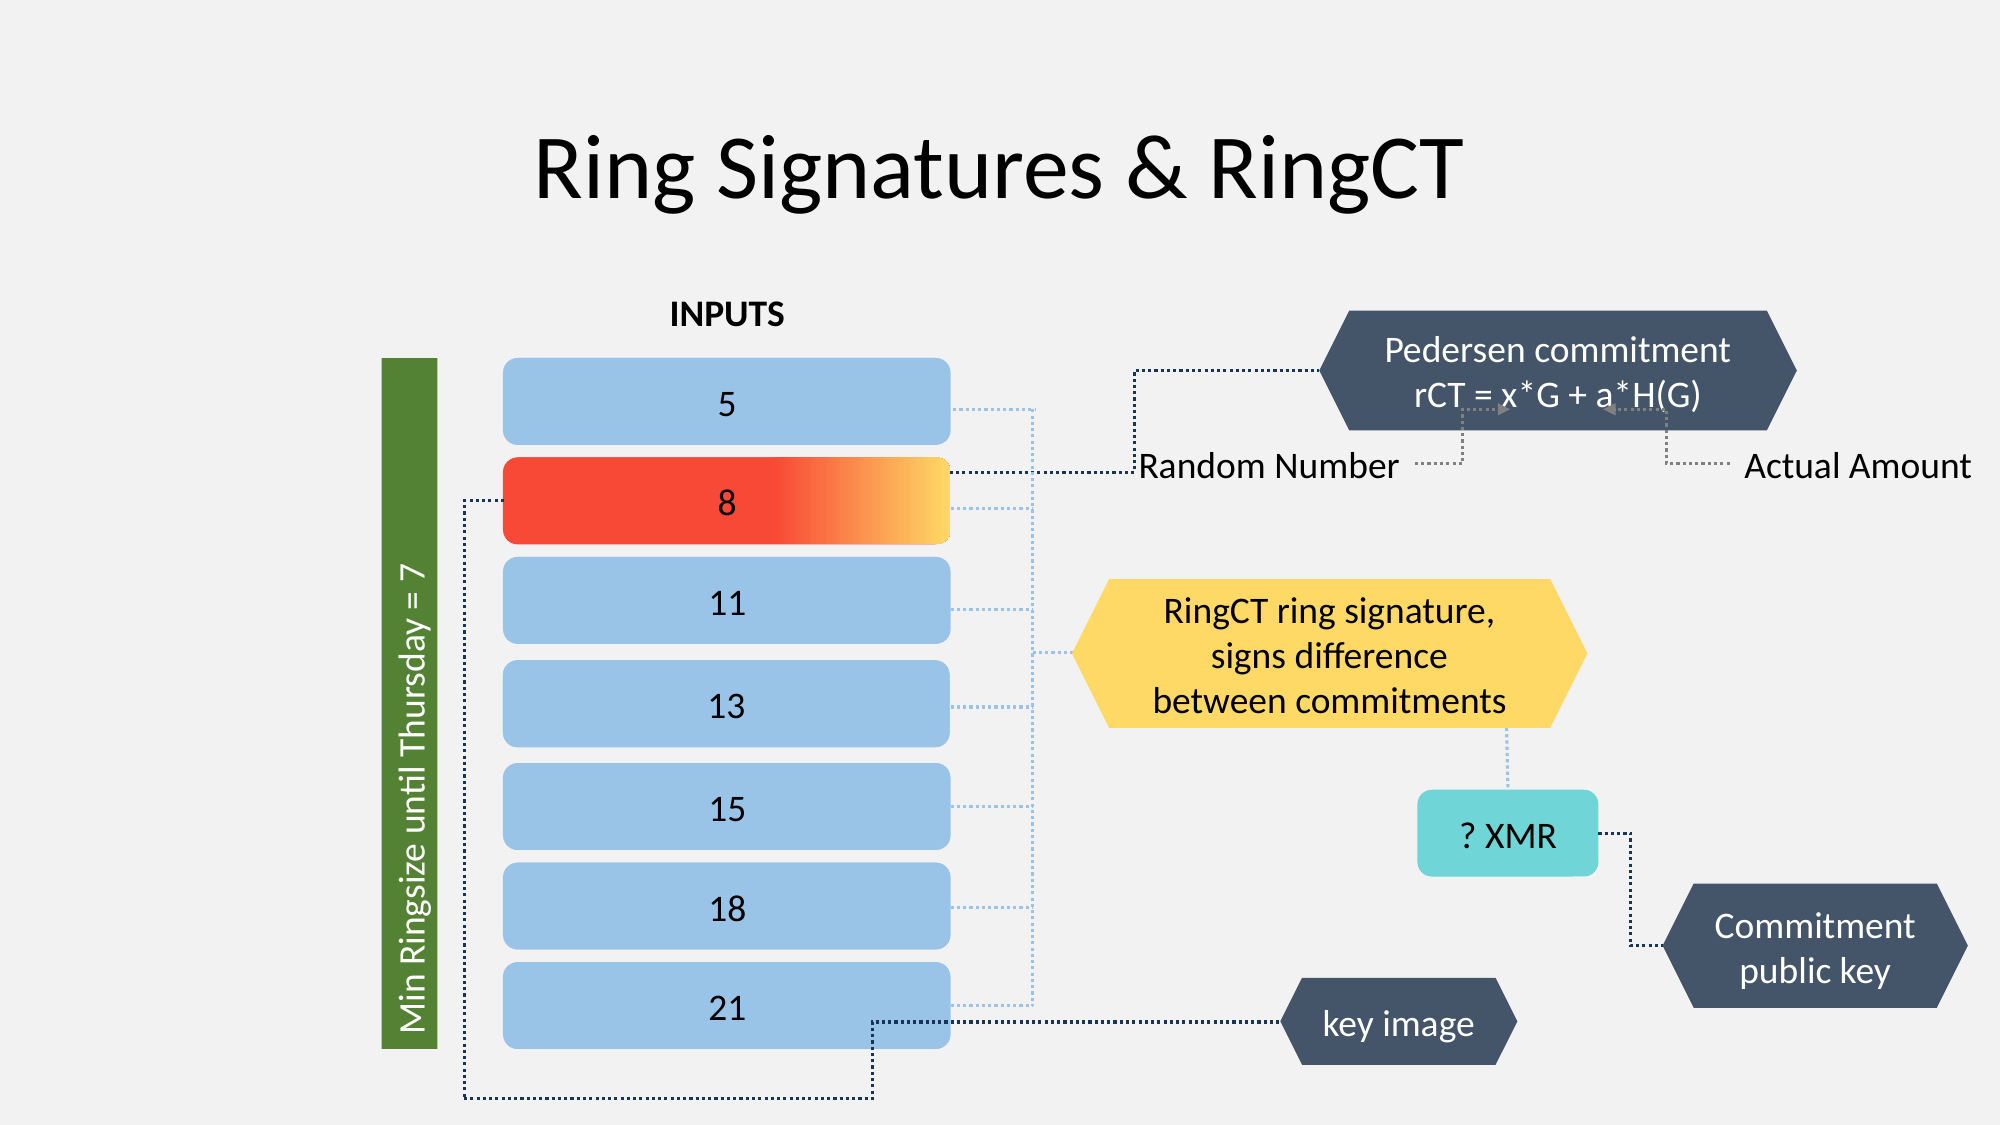

# Ring Signatures & RingCT
INPUTS
Pedersen commitment
rCT = x*G + a*H(G)
5 (Tx ID fgwinw3fwtk54)
5
Actual Amount
Random Number
8 (Tx ID hng6iwfumwf8)
8
11 (Tx ID twv8mf8dnfas)
11
RingCT ring signature, signs difference between commitments
13
13 (Tx ID 7nr8mrjffijdtm)
Min Ringsize until Thursday = 7
15 (Tx ID wn3f4diiijffwn)
15
? XMR
18 (Tx ID n48gfwmfdki)
18
Commitment public key
21 (Tx ID 4f5f8njdoam4)
21
key image